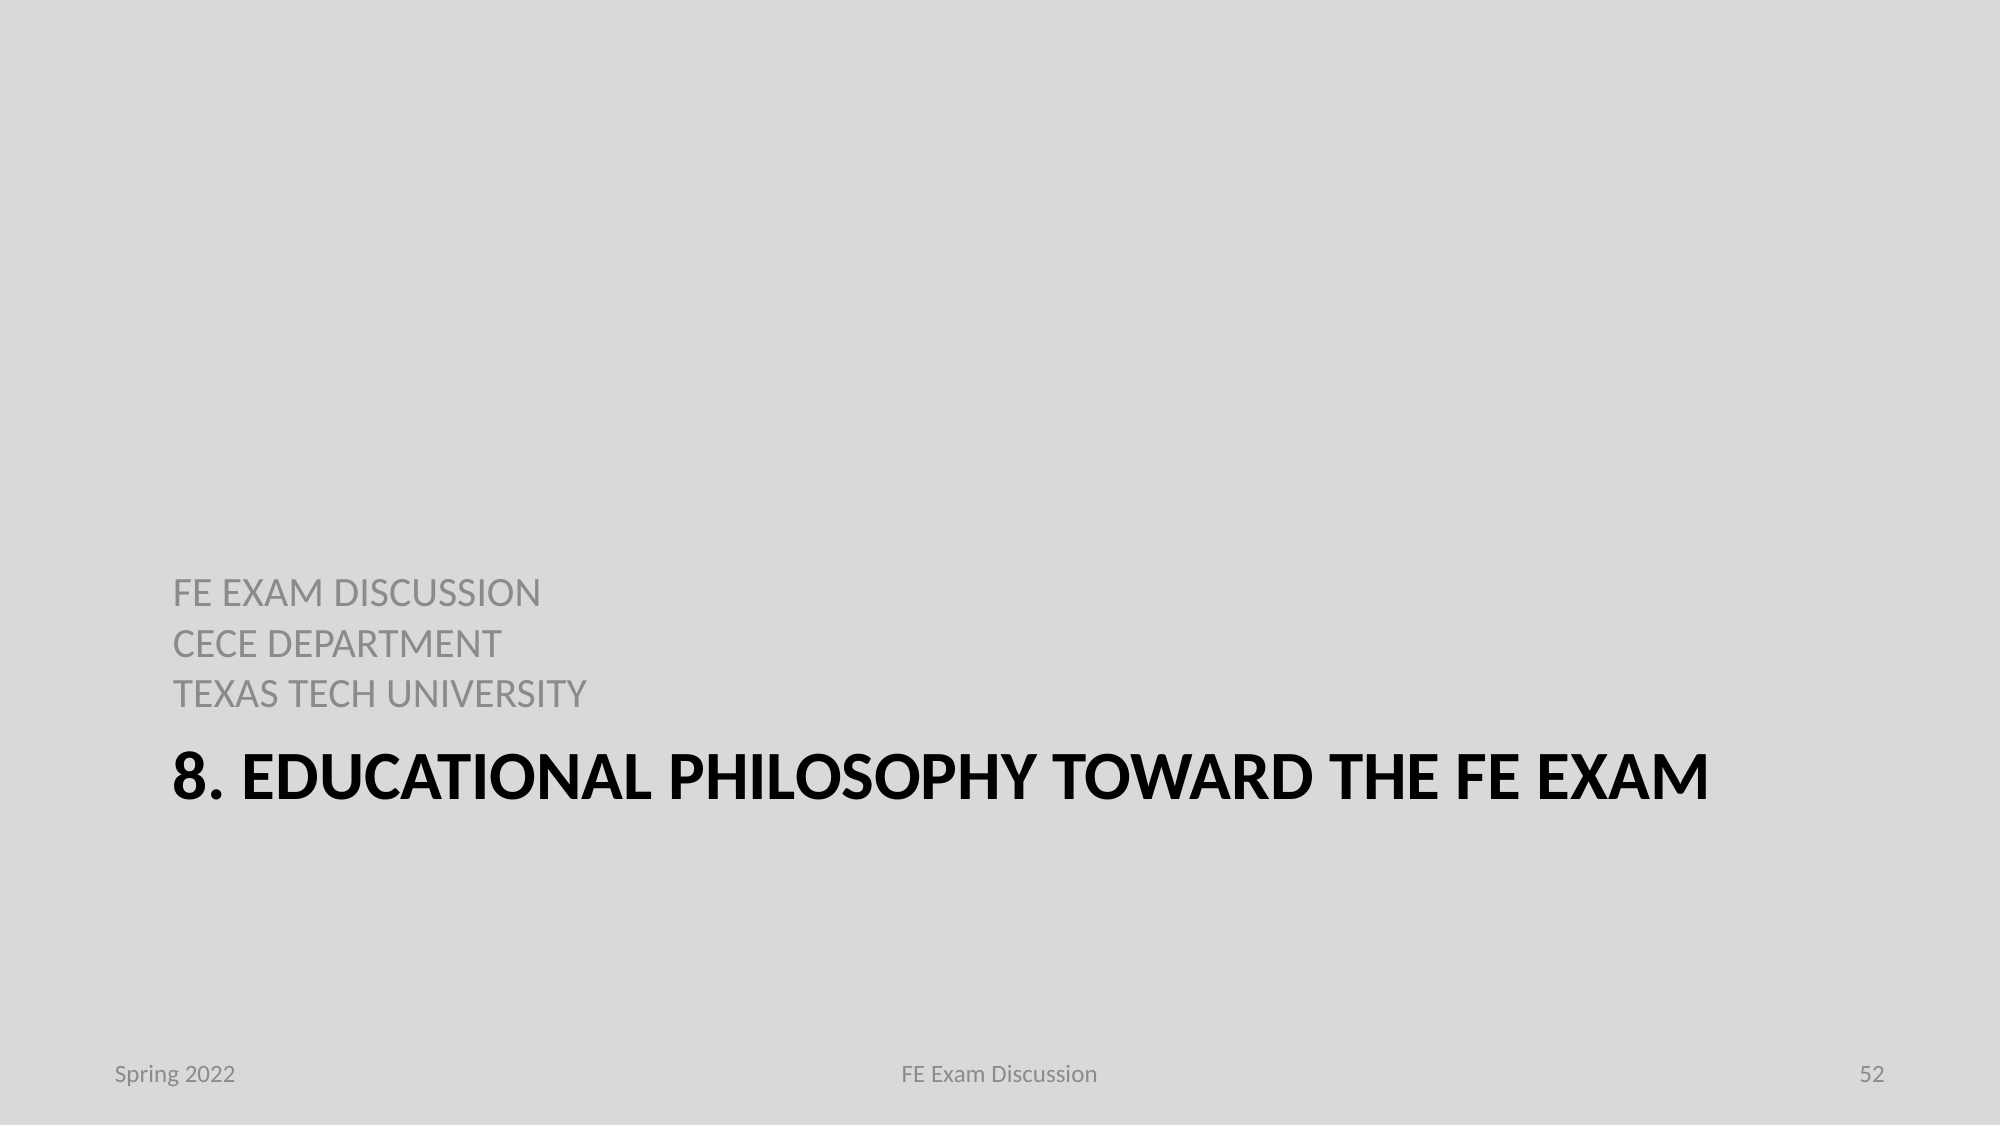

FE EXAM DISCUSSION
CECE DEPARTMENT
TEXAS TECH UNIVERSITY
# 8. educational Philosophy toward the FE Exam
Spring 2022
FE Exam Discussion
52